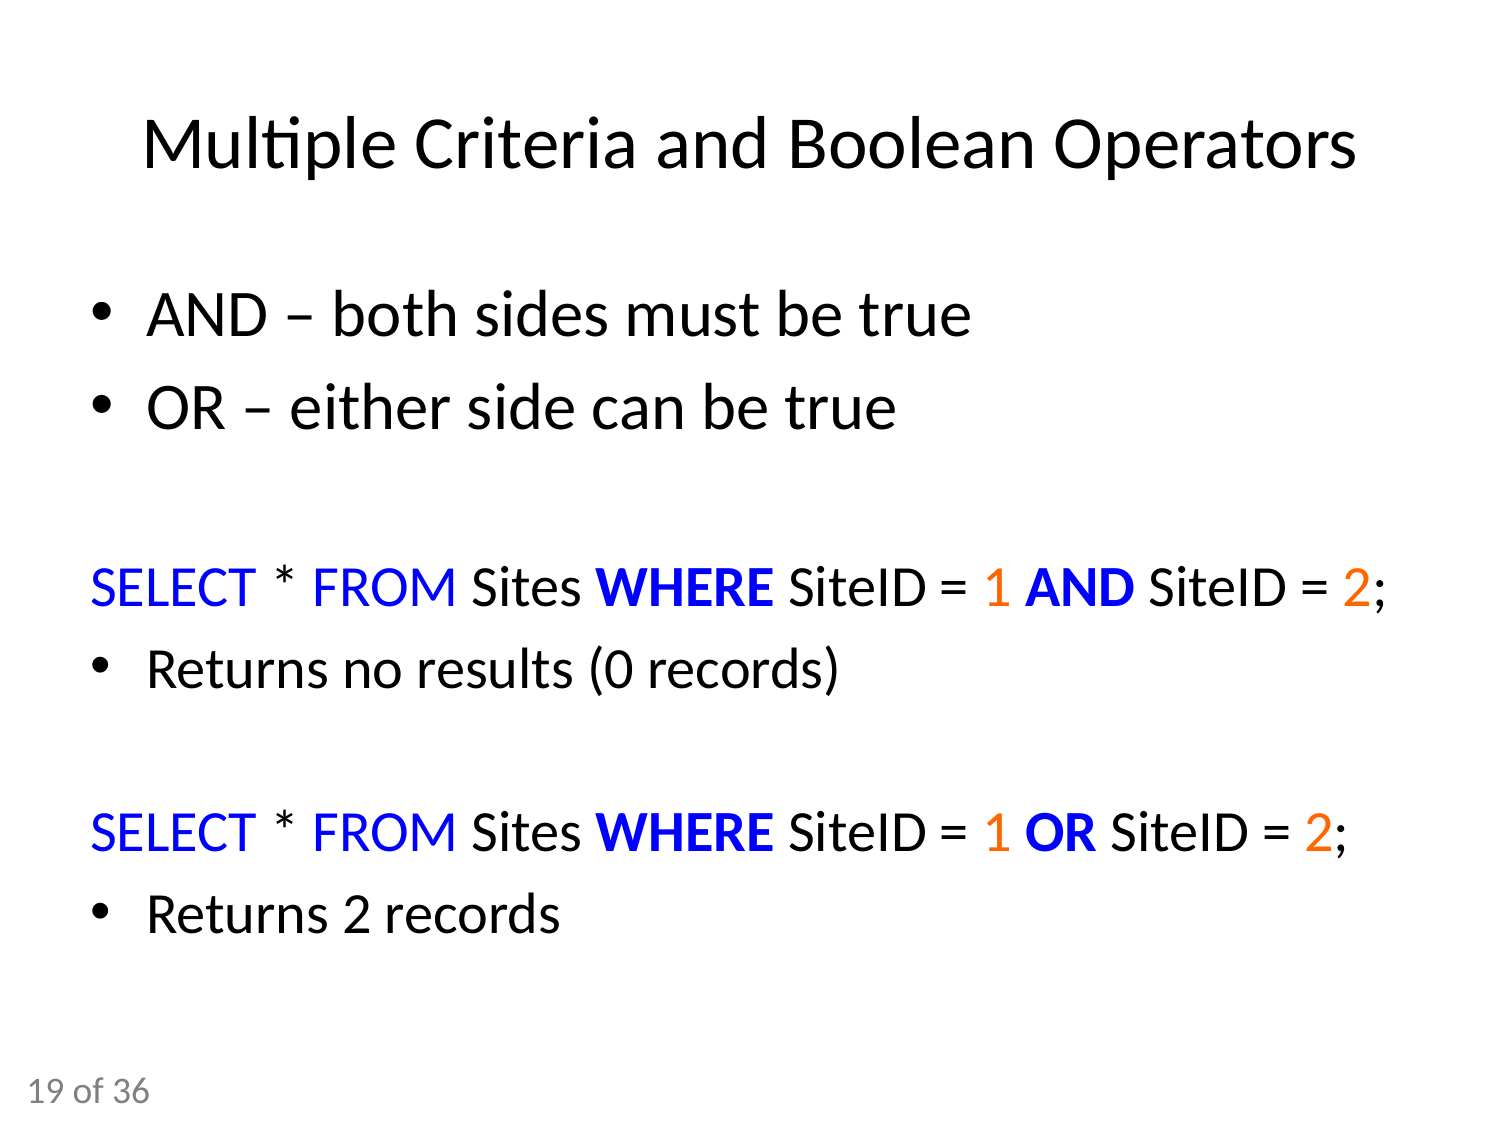

# Multiple Criteria and Boolean Operators
AND – both sides must be true
OR – either side can be true

SELECT * FROM Sites WHERE SiteID = 1 AND SiteID = 2;
Returns no results (0 records)

SELECT * FROM Sites WHERE SiteID = 1 OR SiteID = 2;
Returns 2 records